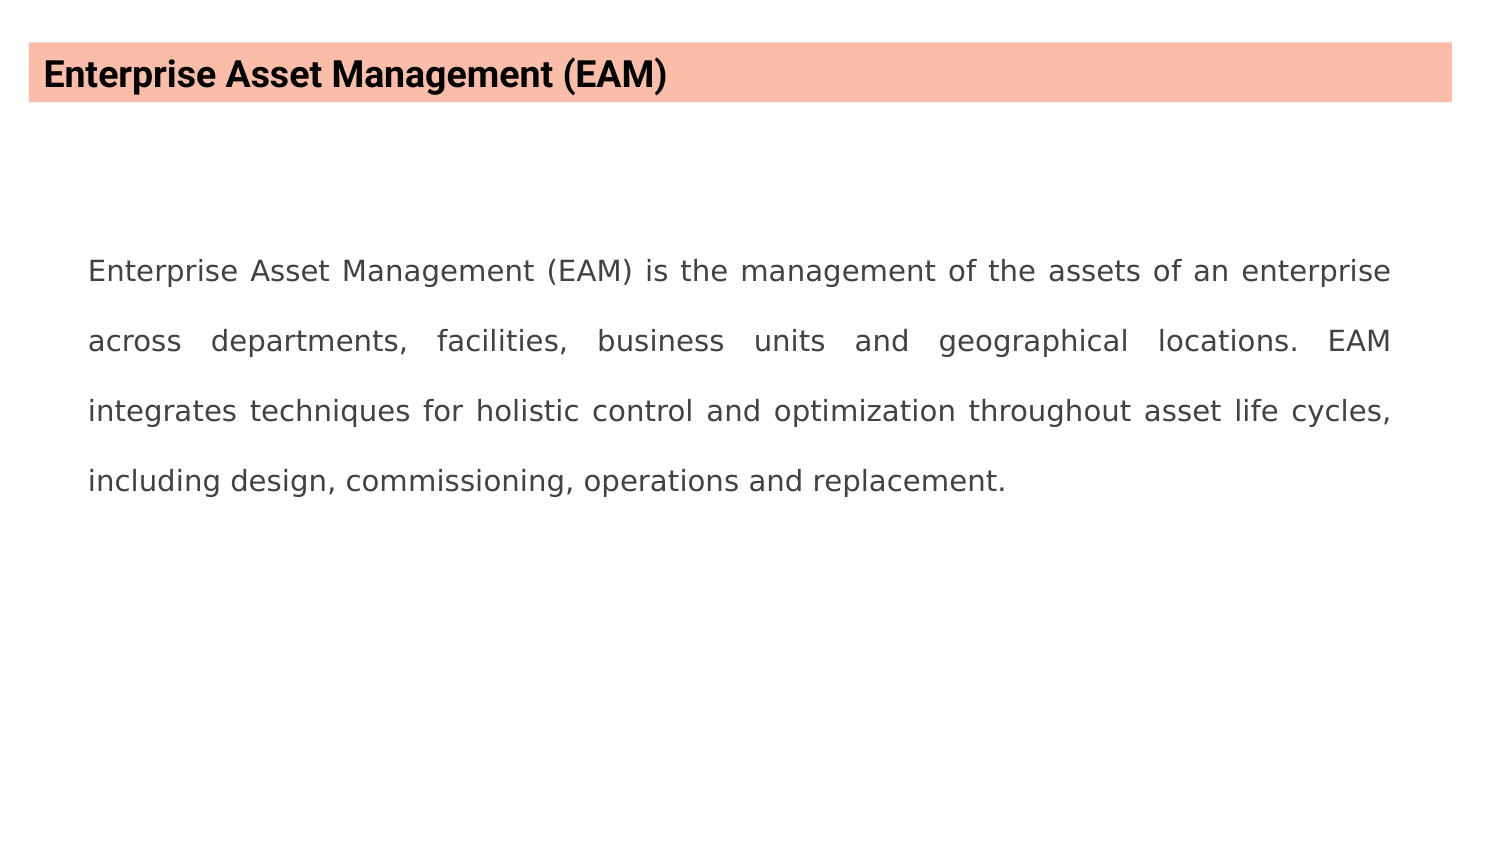

Enterprise Asset Management (EAM)
Enterprise Asset Management (EAM) is the management of the assets of an enterprise across departments, facilities, business units and geographical locations. EAM integrates techniques for holistic control and optimization throughout asset life cycles, including design, commissioning, operations and replacement.